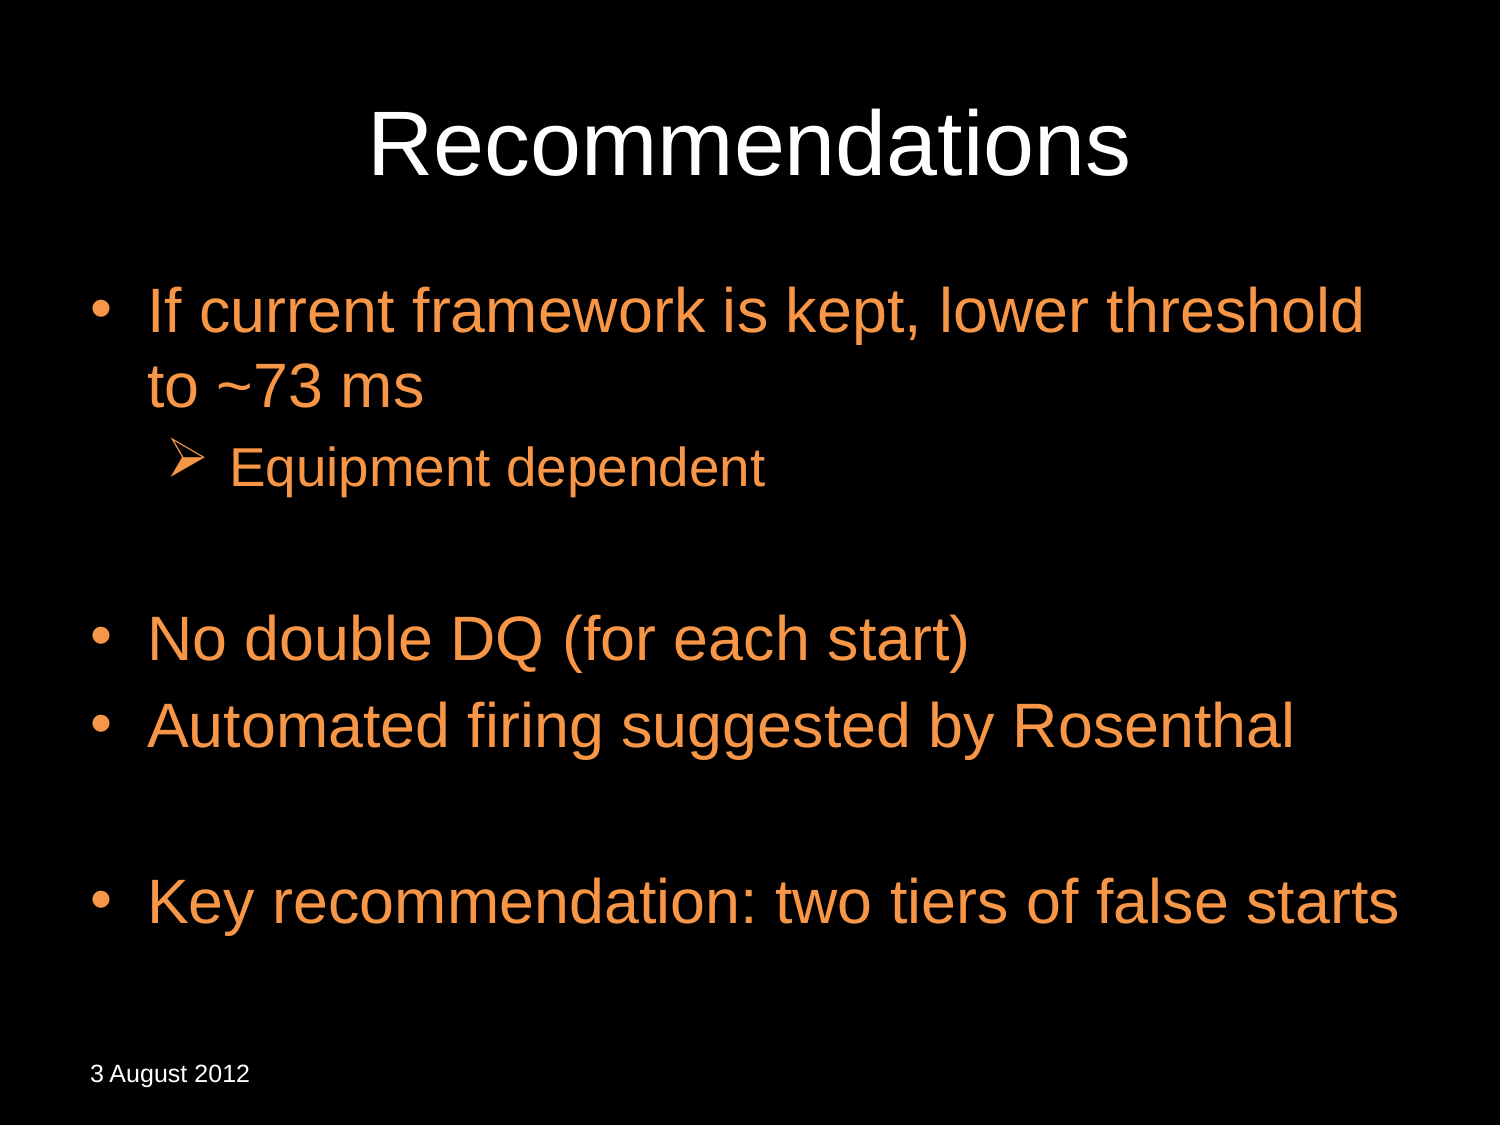

# Recommendations
If current framework is kept, lower threshold to ~73 ms
 Equipment dependent

No double DQ (for each start)
Automated firing suggested by Rosenthal

Key recommendation: two tiers of false starts

3 August 2012